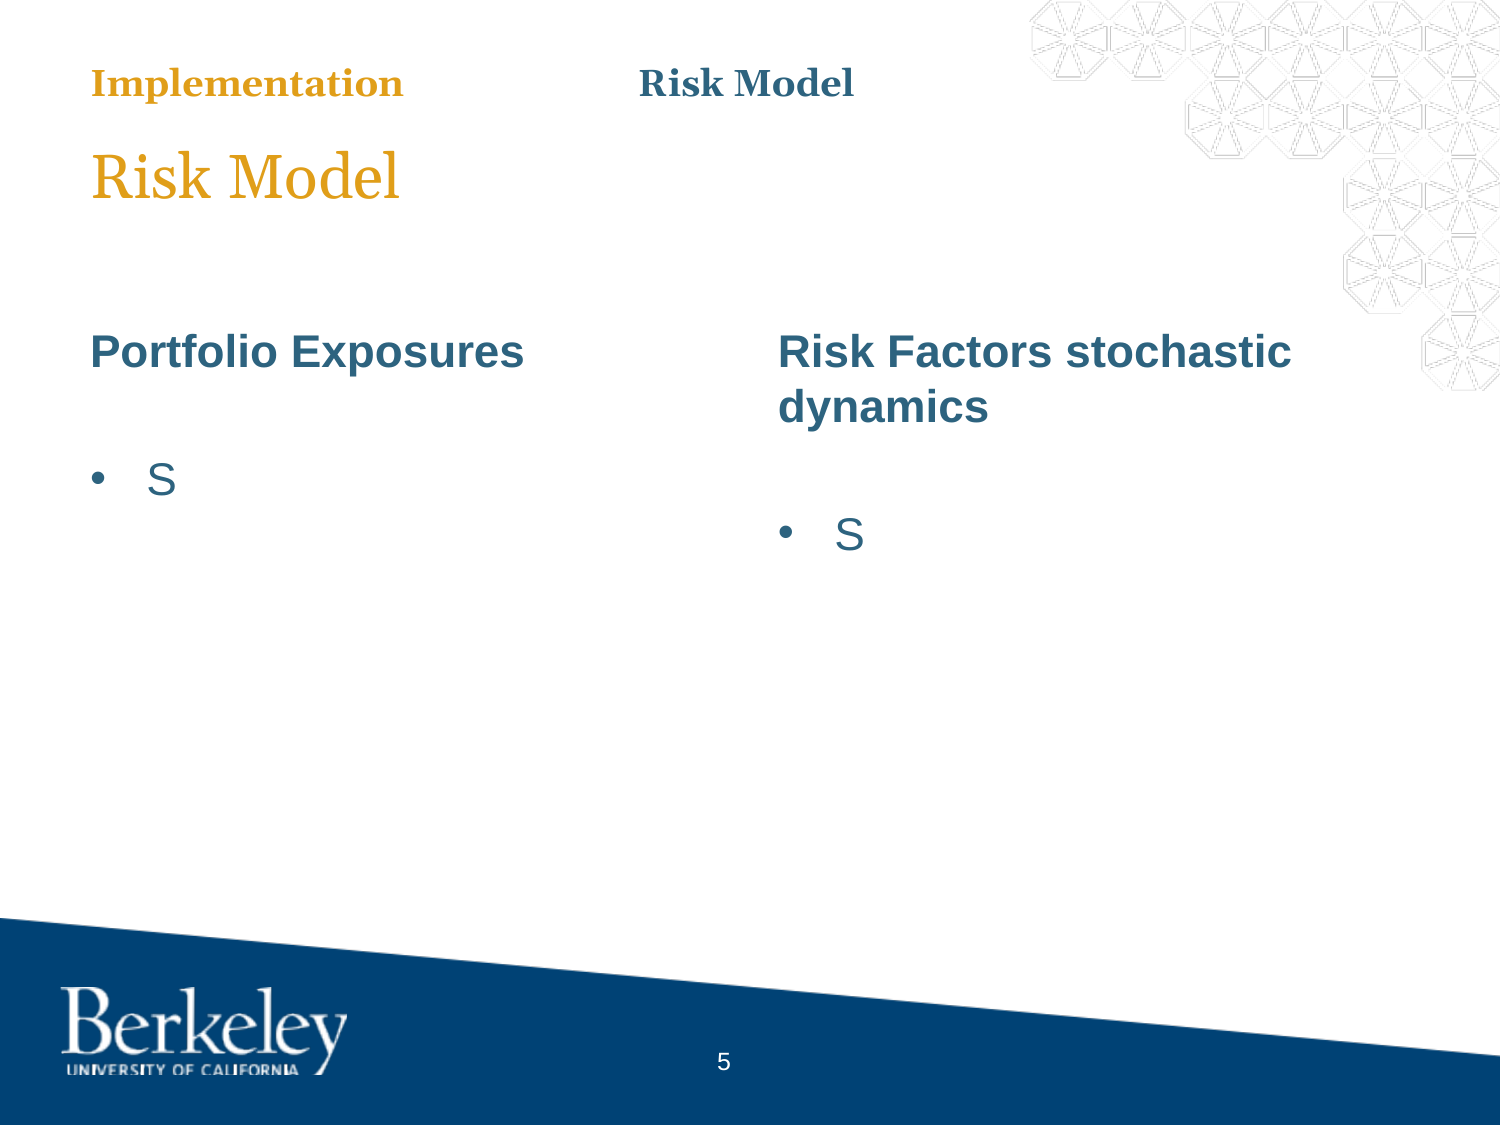

Risk Model
Implementation
# Risk Model

Portfolio Exposures

S

Risk Factors stochastic dynamics

S